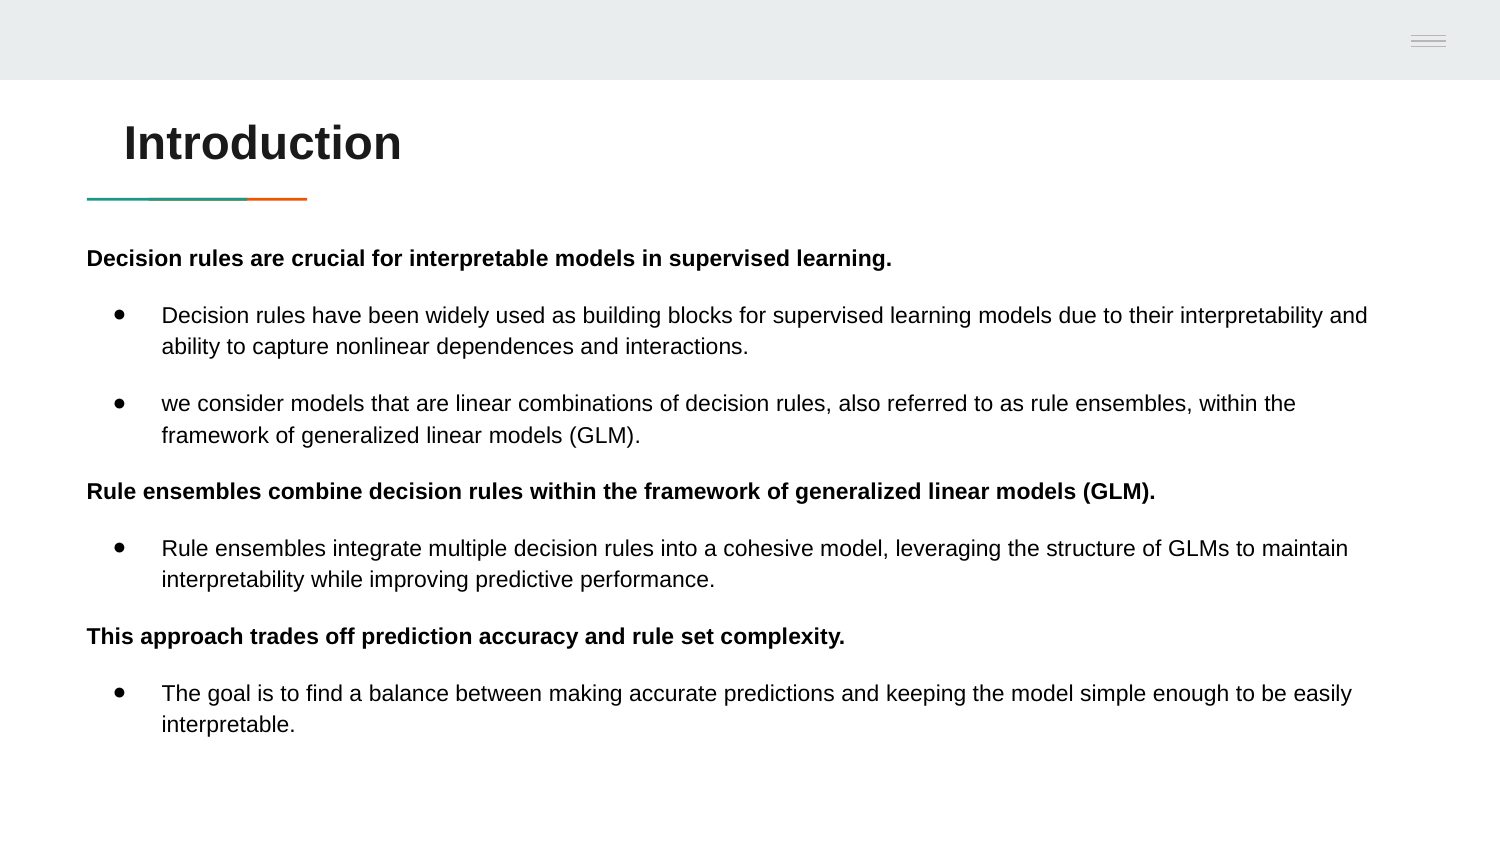

# Introduction
Decision rules are crucial for interpretable models in supervised learning.
Decision rules have been widely used as building blocks for supervised learning models due to their interpretability and ability to capture nonlinear dependences and interactions.
we consider models that are linear combinations of decision rules, also referred to as rule ensembles, within the framework of generalized linear models (GLM).
Rule ensembles combine decision rules within the framework of generalized linear models (GLM).
Rule ensembles integrate multiple decision rules into a cohesive model, leveraging the structure of GLMs to maintain interpretability while improving predictive performance.
This approach trades off prediction accuracy and rule set complexity.
The goal is to find a balance between making accurate predictions and keeping the model simple enough to be easily interpretable.